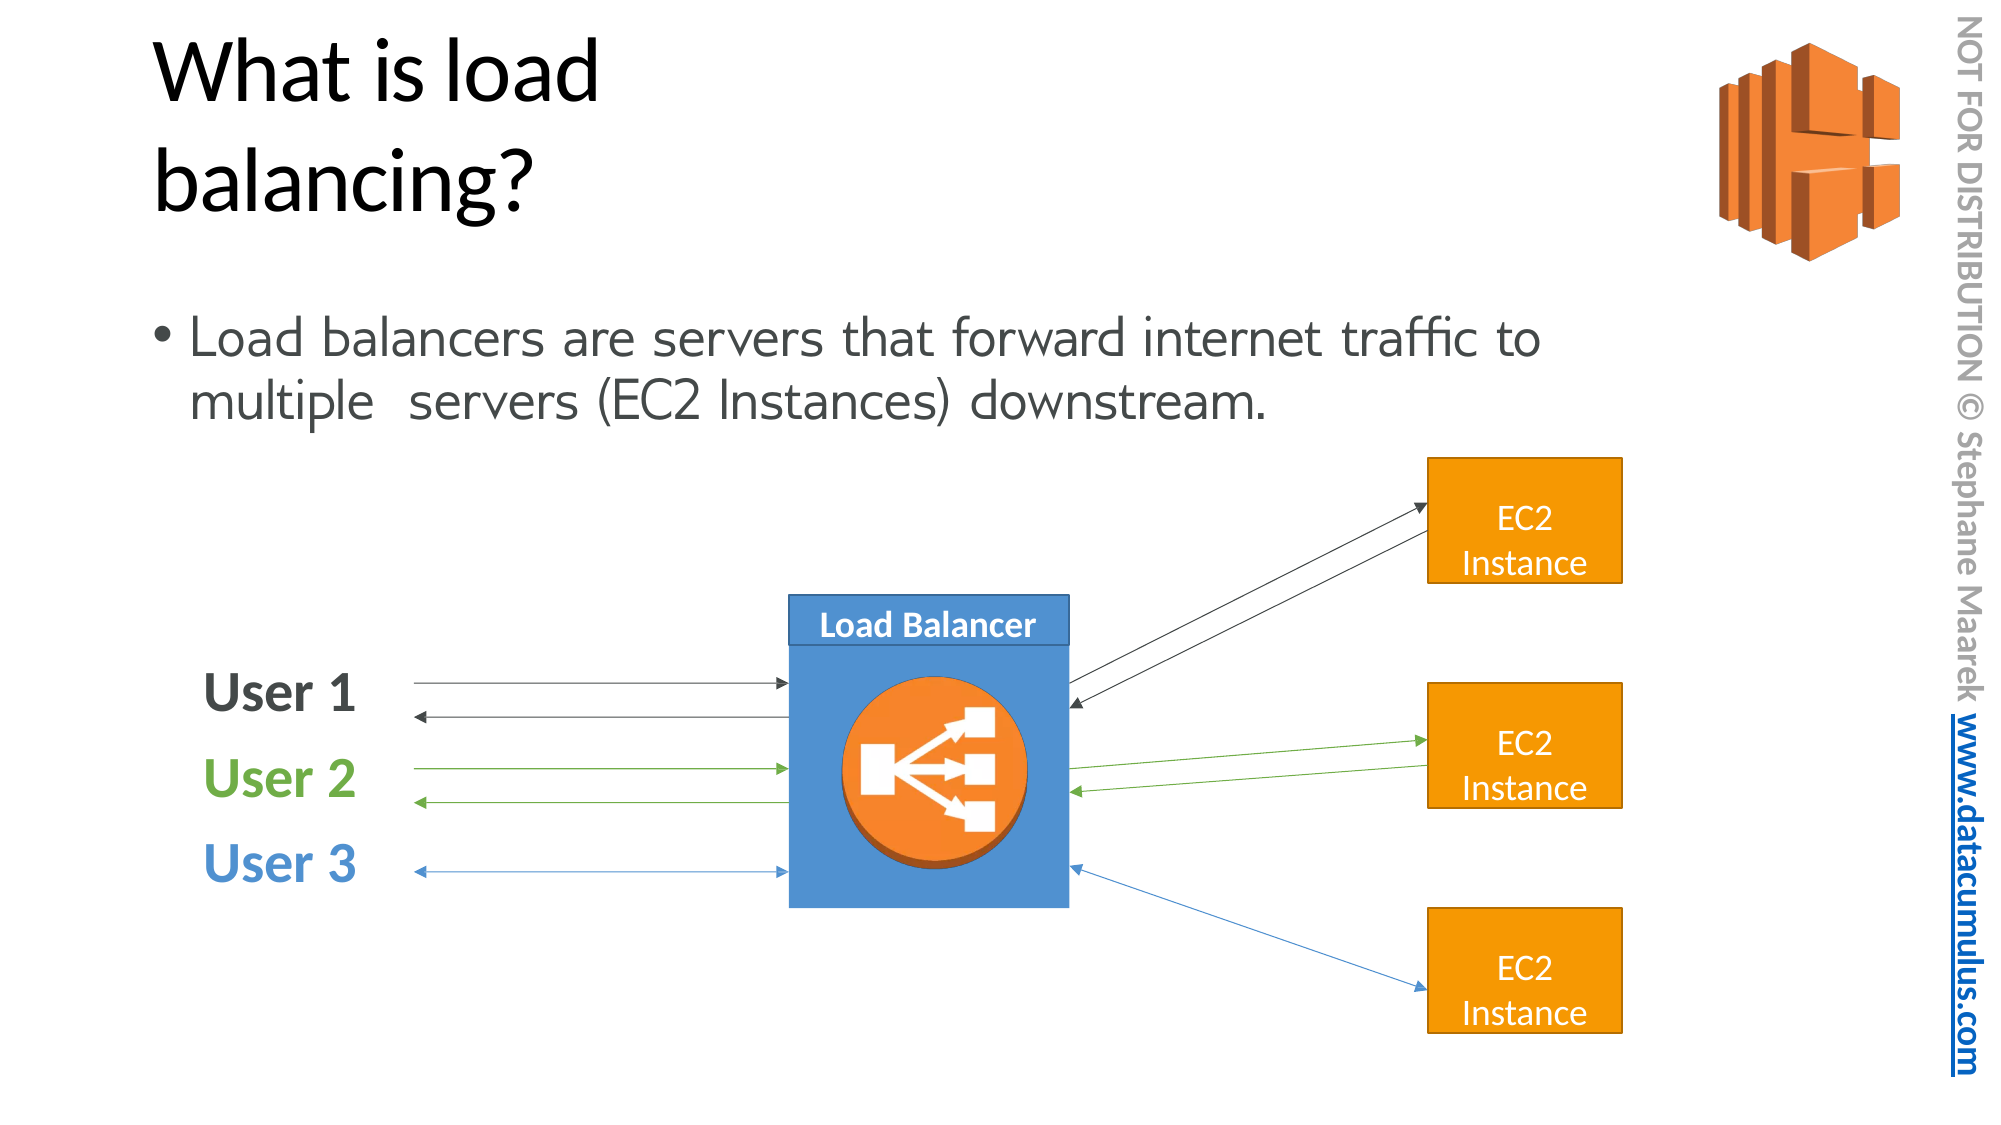

NOT FOR DISTRIBUTION © Stephane Maarek www.datacumulus.com

# What is load balancing?
Load balancers are servers that forward internet traffic to multiple  servers (EC2 Instances) downstream.
EC2
Instance

Load Balancer
User 1
User 2
User 3

EC2
Instance

EC2
Instance
© Stephane Maarek